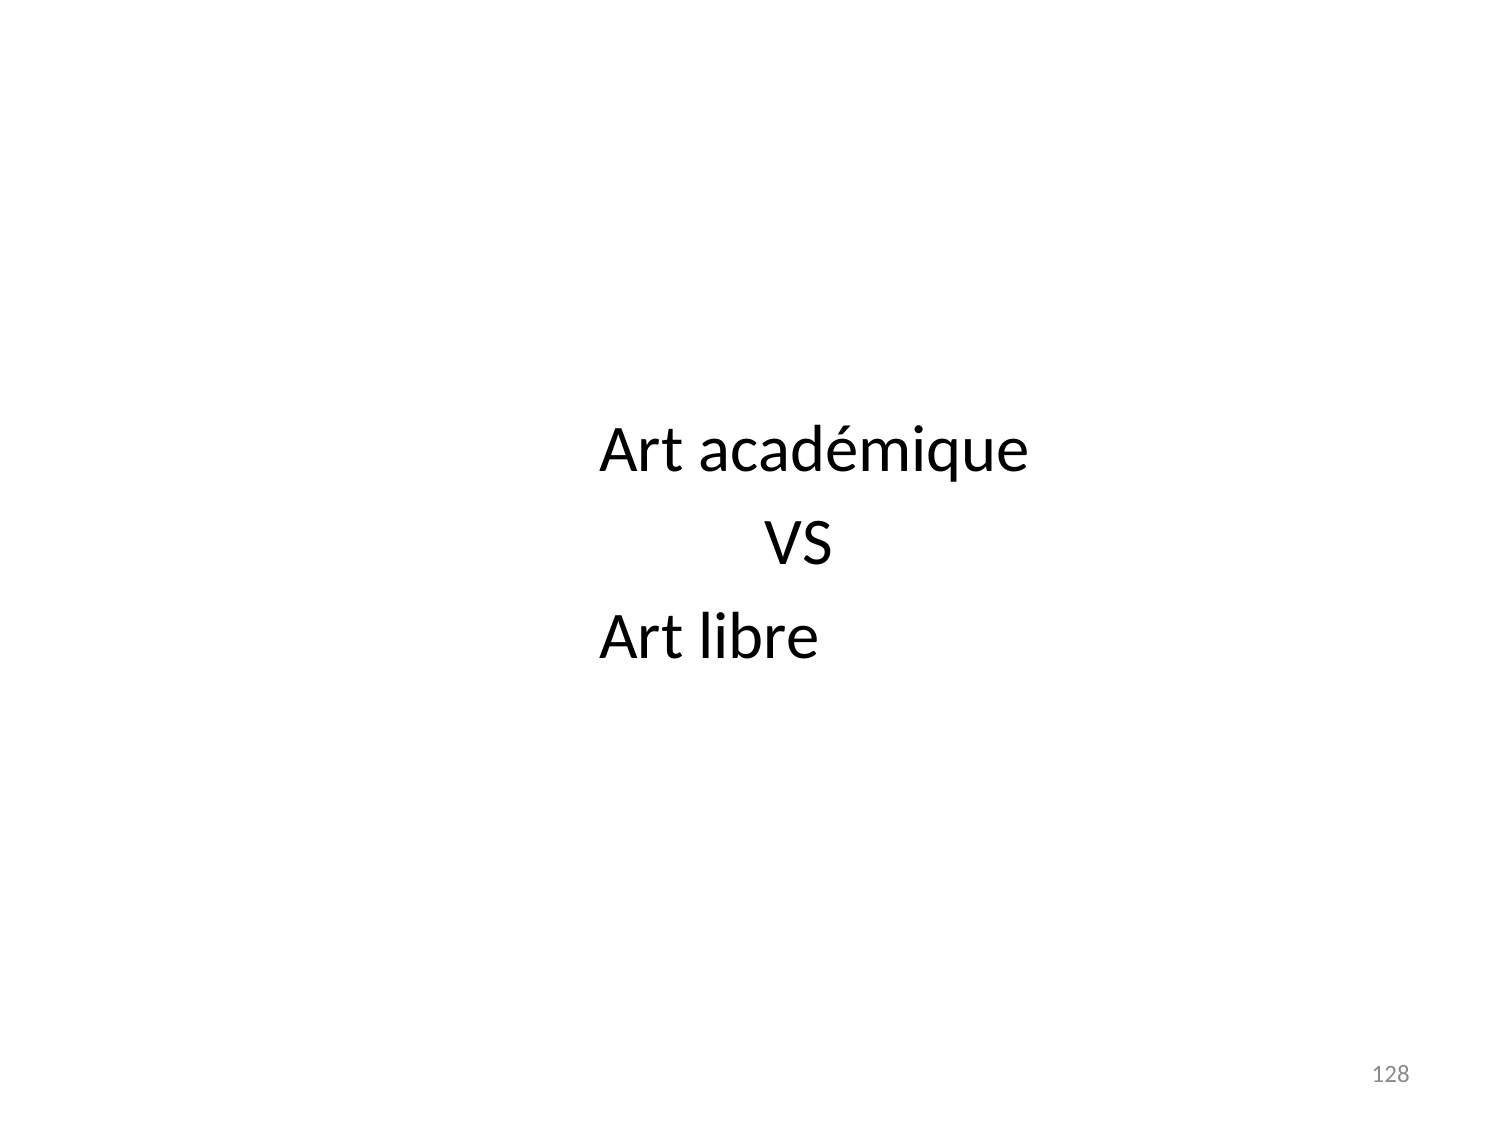

#
Art académique
           VS
Art libre
128